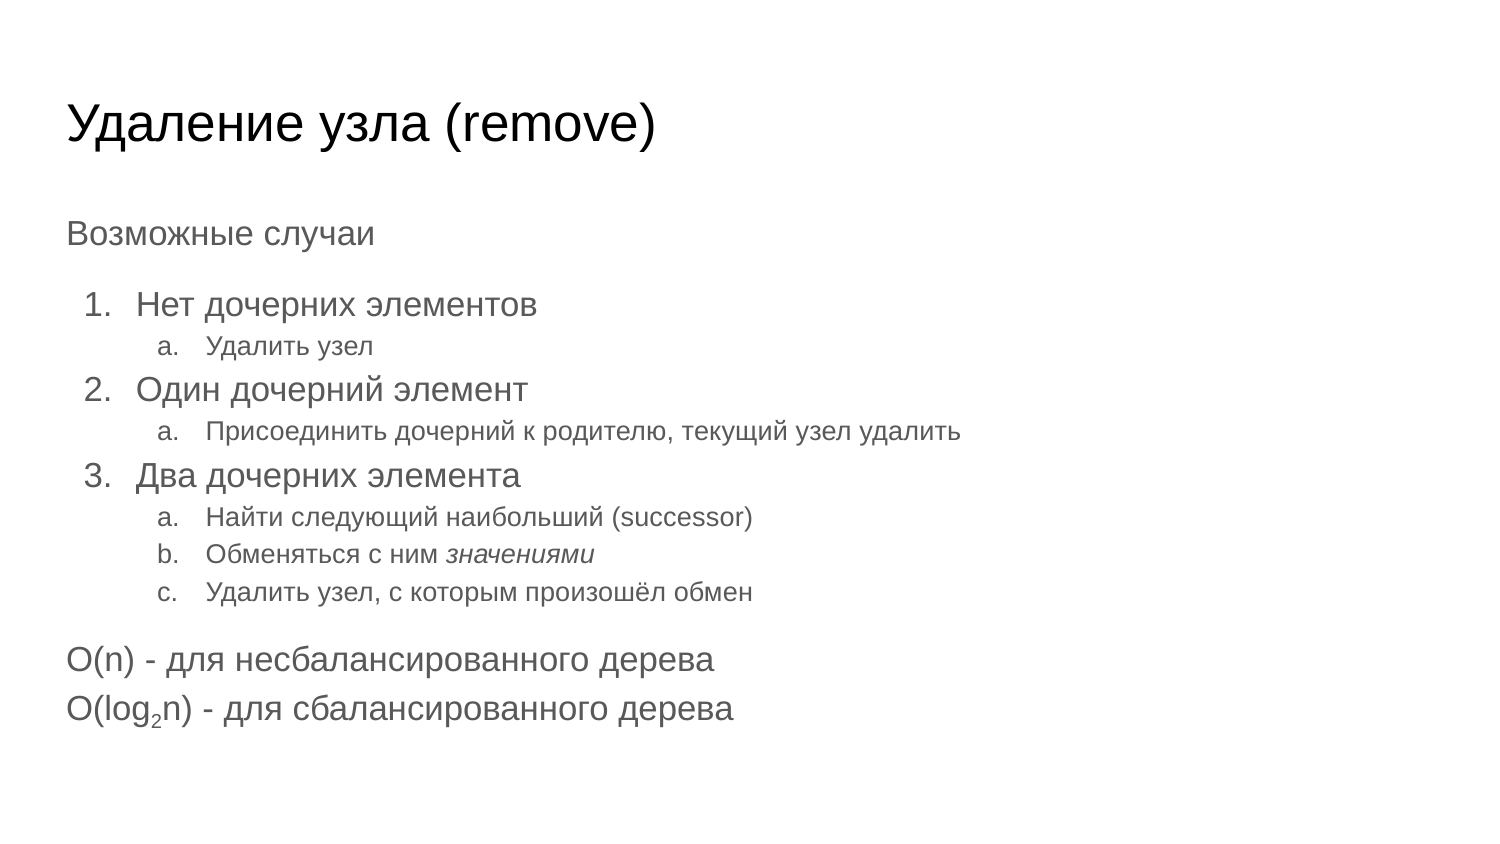

# Удаление узла (remove)
Возможные случаи
Нет дочерних элементов
Удалить узел
Один дочерний элемент
Присоединить дочерний к родителю, текущий узел удалить
Два дочерних элемента
Найти следующий наибольший (successor)
Обменяться с ним значениями
Удалить узел, с которым произошёл обмен
O(n) - для несбалансированного дерева
O(log2n) - для сбалансированного дерева